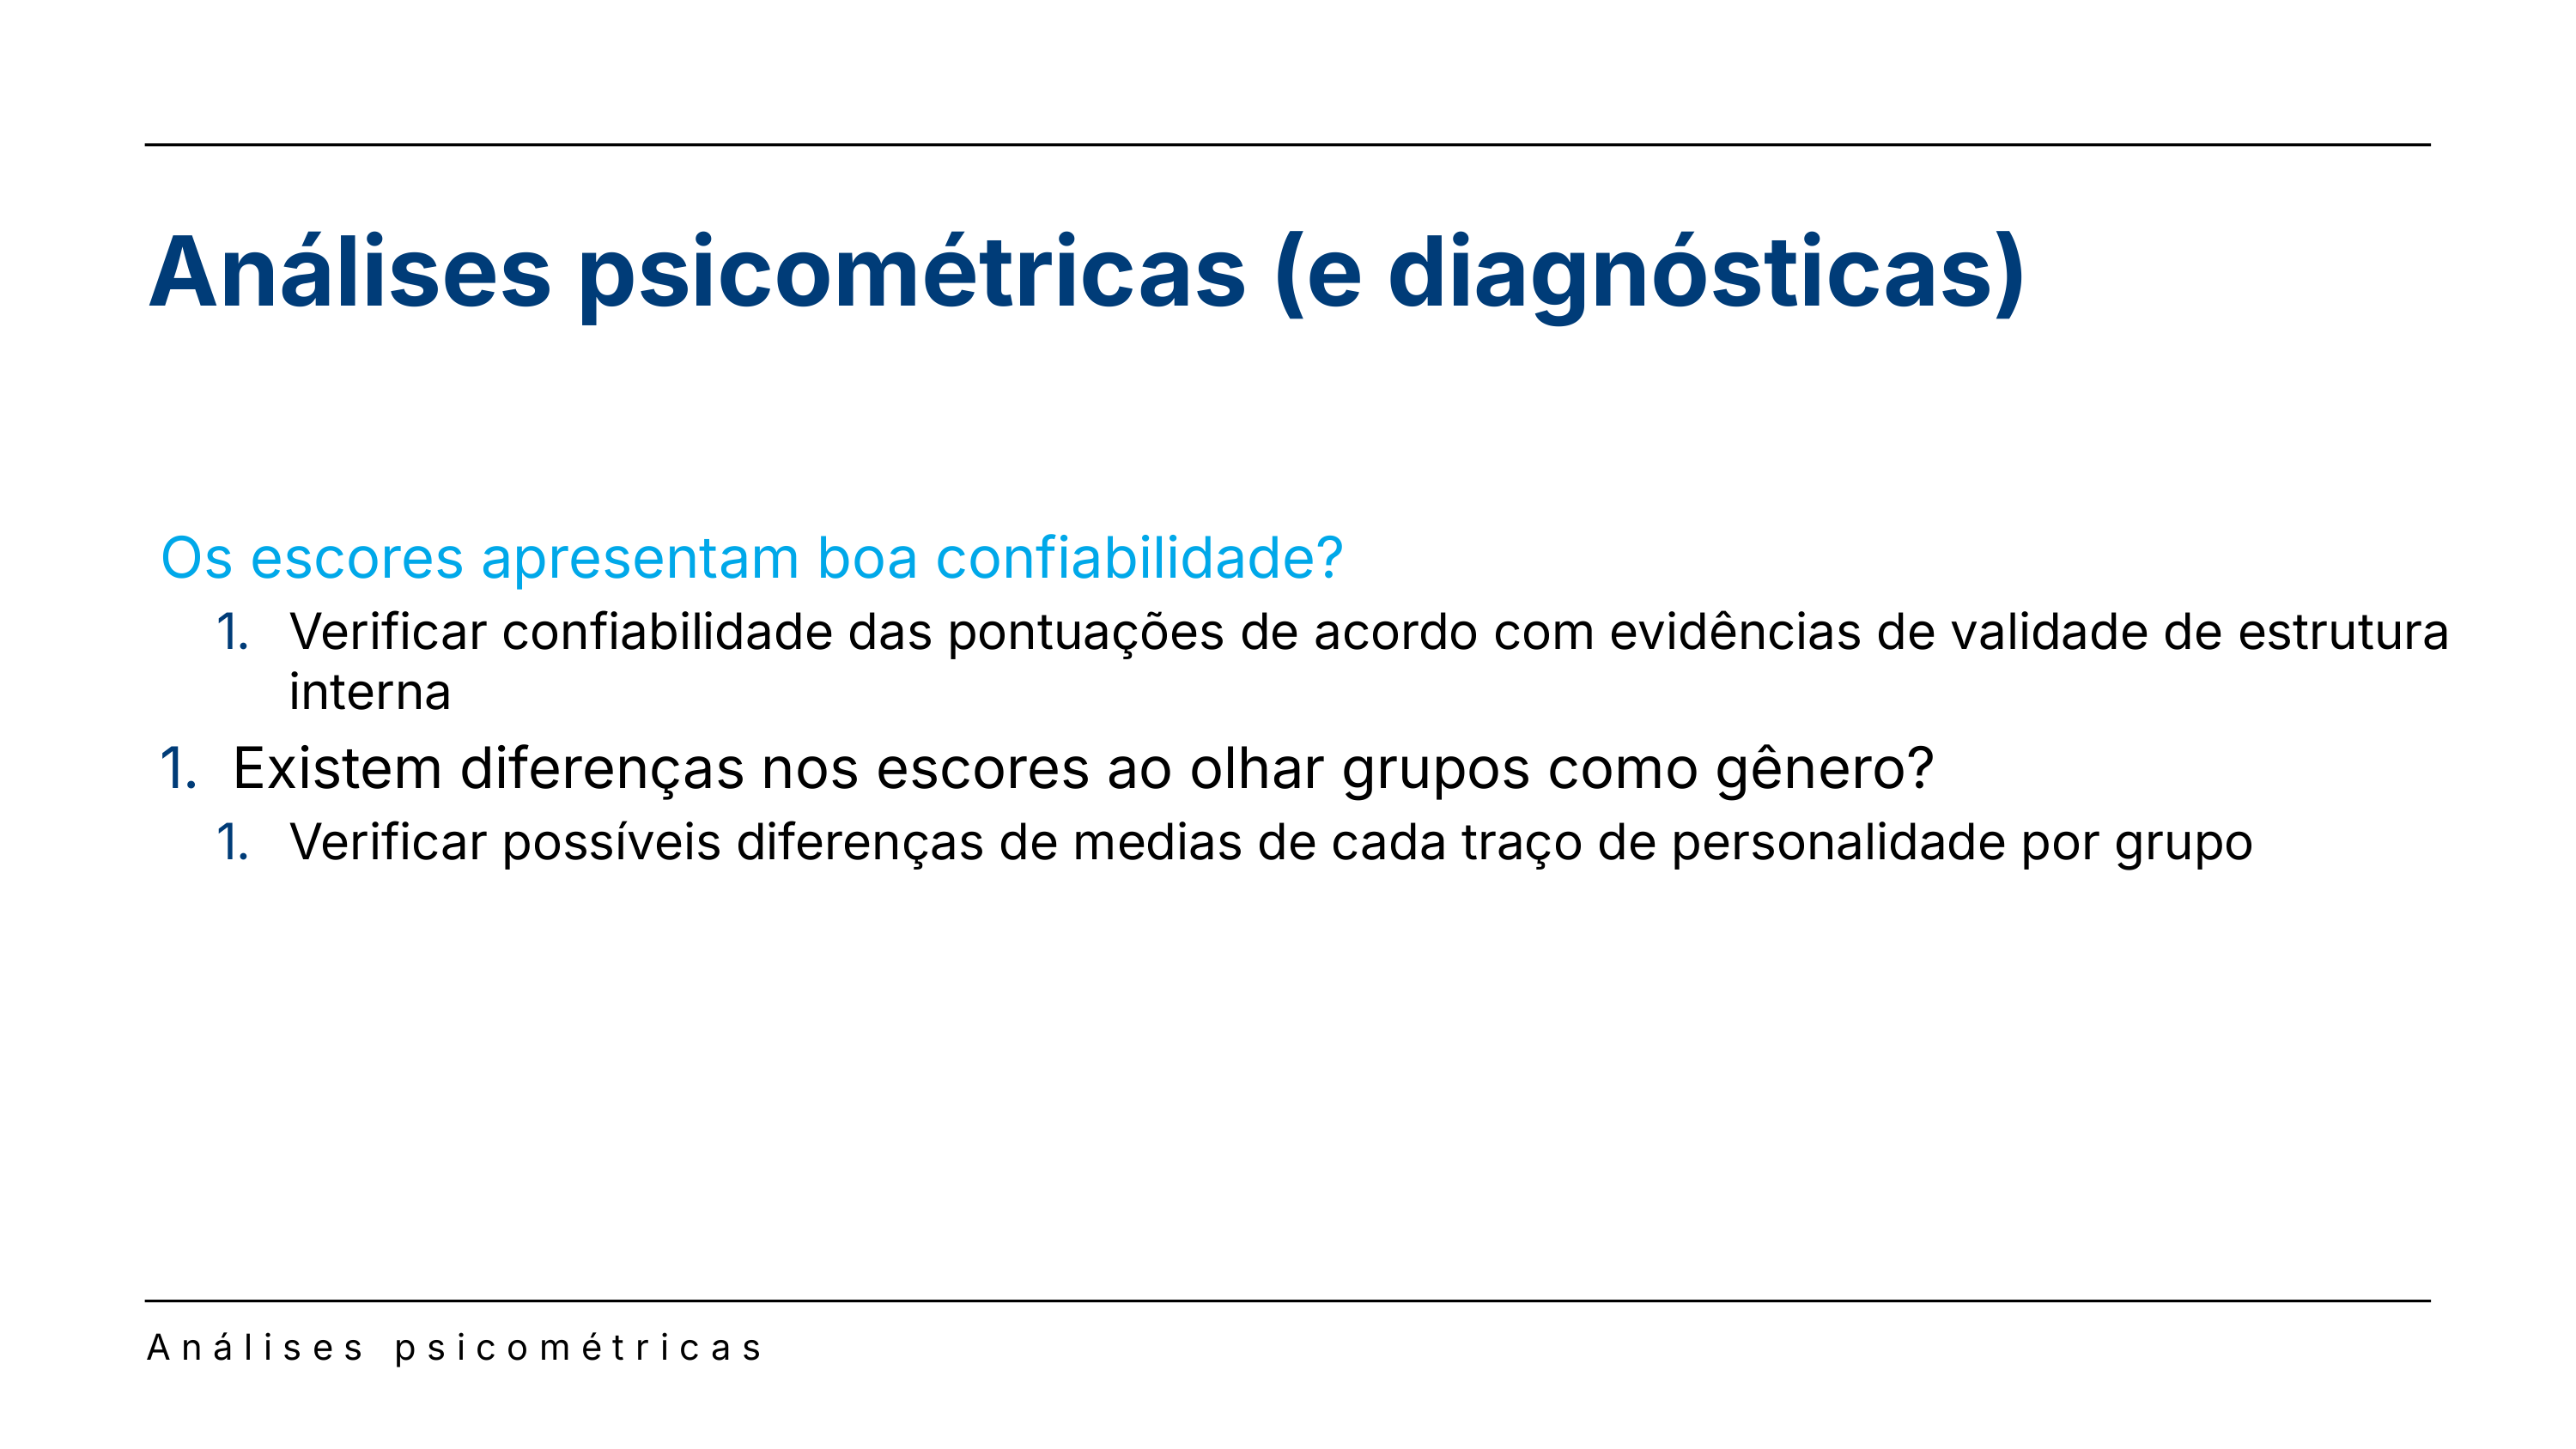

Análises psicométricas (e diagnósticas)
Os escores apresentam boa confiabilidade?
Verificar confiabilidade das pontuações de acordo com evidências de validade de estrutura interna
Existem diferenças nos escores ao olhar grupos como gênero?
Verificar possíveis diferenças de medias de cada traço de personalidade por grupo

Análises psicométricas